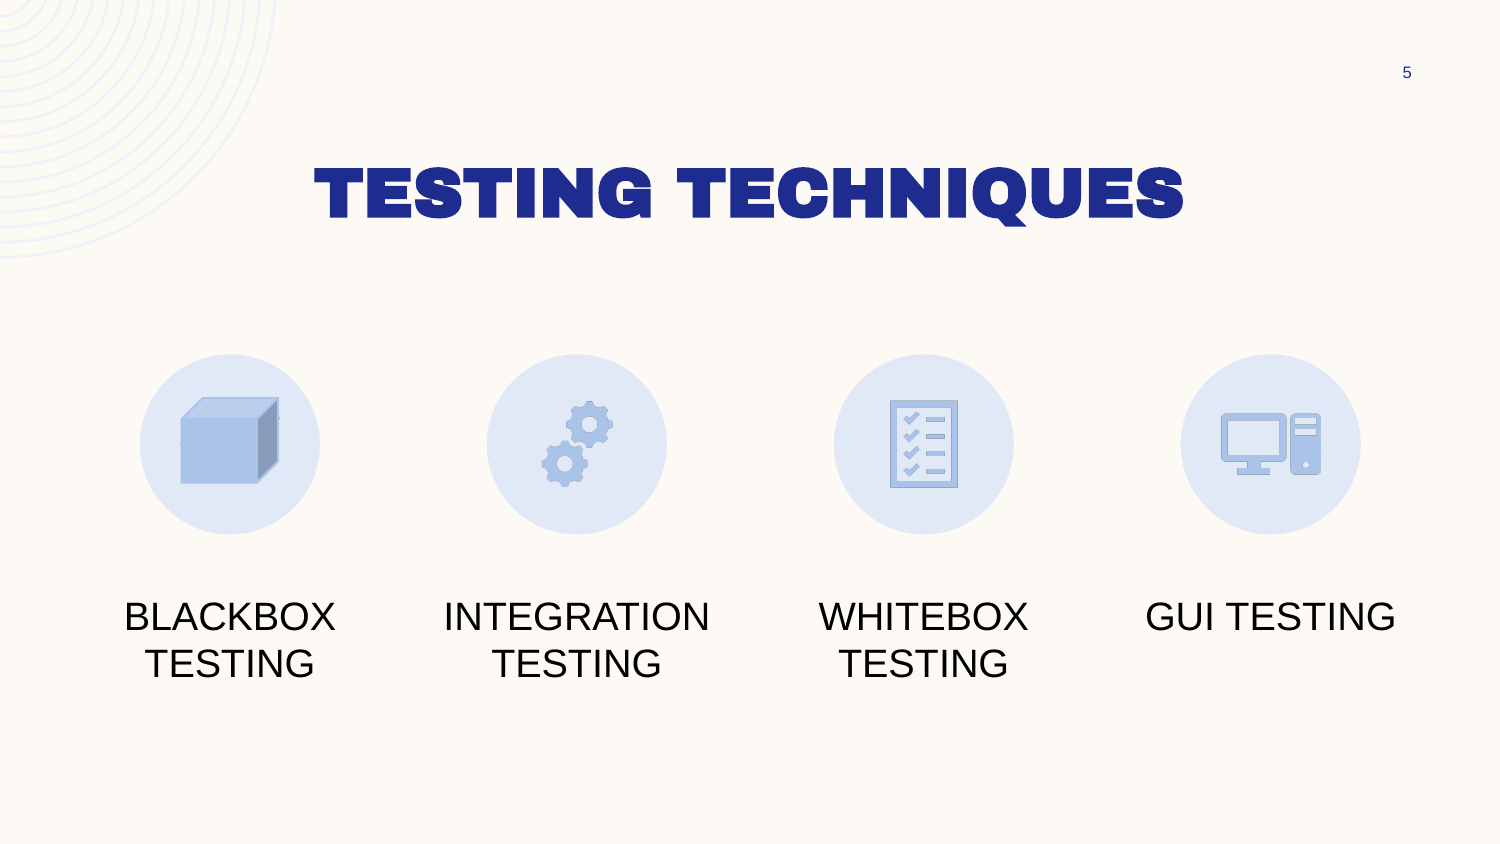

5
# Testing Techniques
Blackbox Testing
Integration Testing
Whitebox Testing
GUI Testing